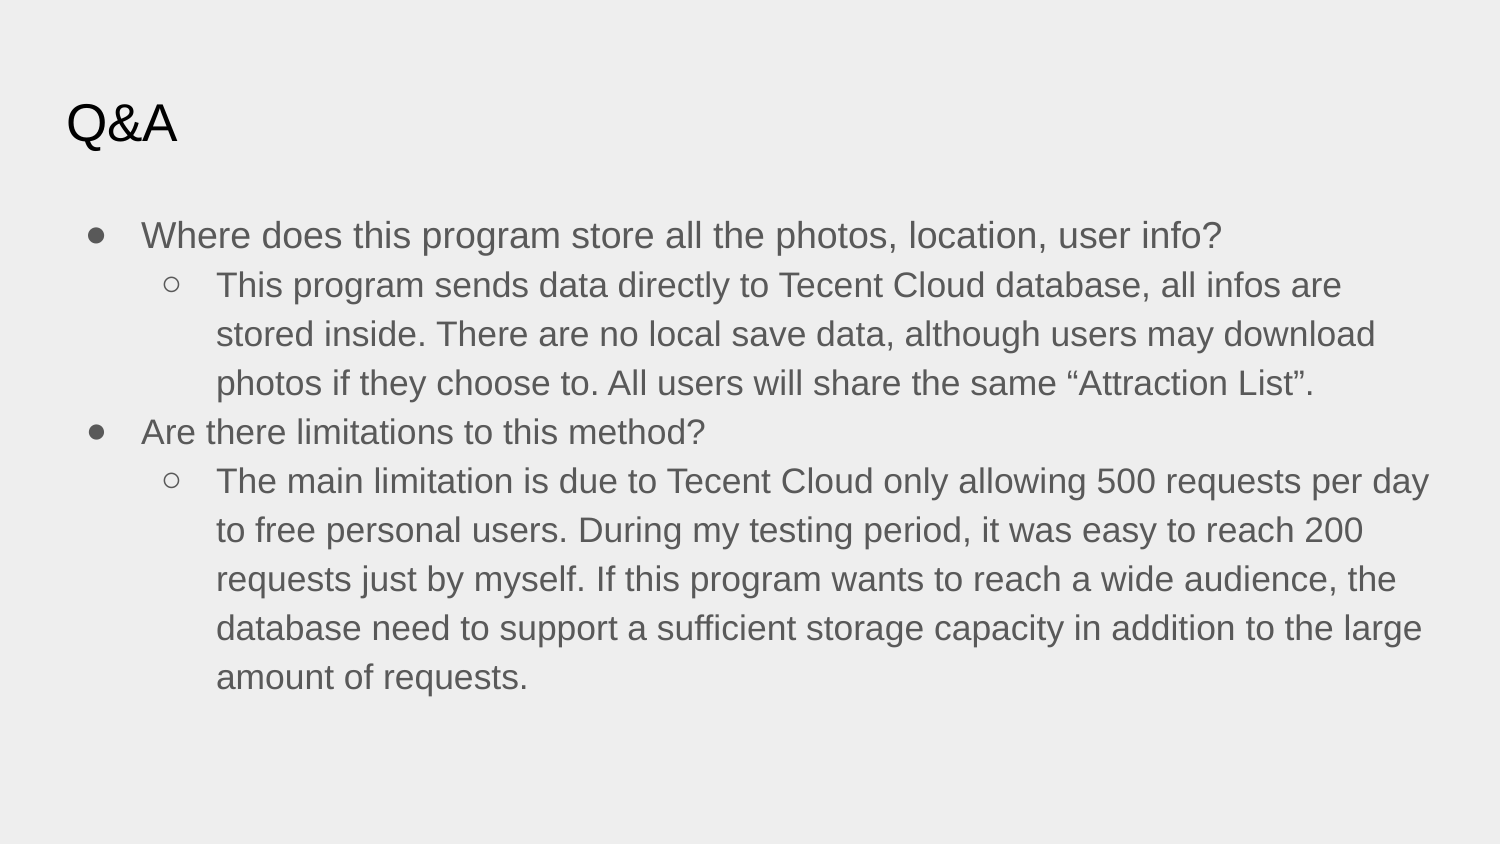

# Q&A
Where does this program store all the photos, location, user info?
This program sends data directly to Tecent Cloud database, all infos are stored inside. There are no local save data, although users may download photos if they choose to. All users will share the same “Attraction List”.
Are there limitations to this method?
The main limitation is due to Tecent Cloud only allowing 500 requests per day to free personal users. During my testing period, it was easy to reach 200 requests just by myself. If this program wants to reach a wide audience, the database need to support a sufficient storage capacity in addition to the large amount of requests.